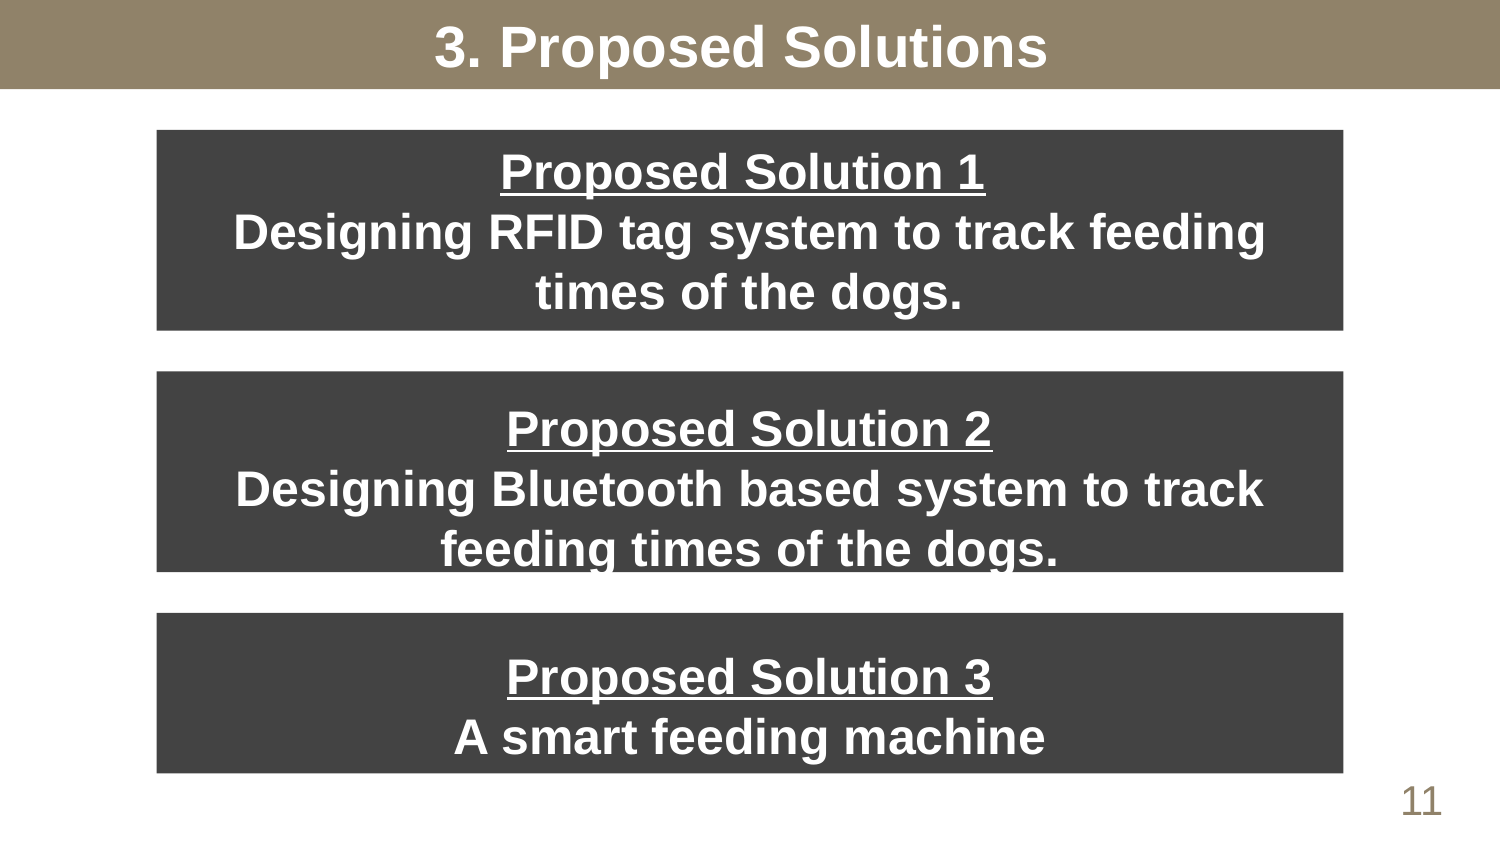

# 3. Proposed Solutions

Proposed Solution 1
Designing RFID tag system to track feeding times of the dogs.

Proposed Solution 2
Designing Bluetooth based system to track feeding times of the dogs.

Proposed Solution 3
A smart feeding machine
11